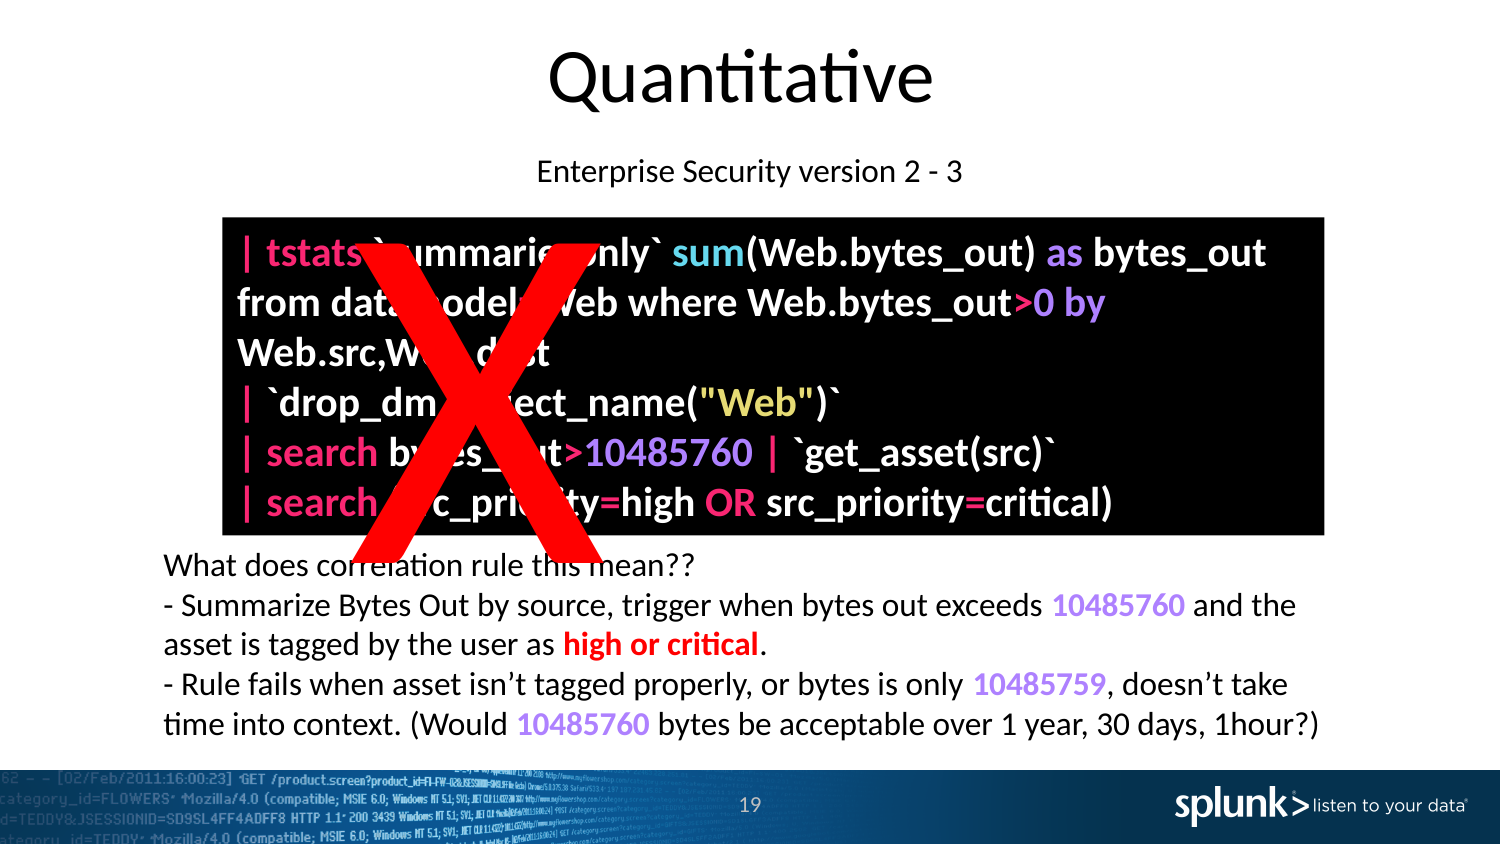

# Quantitative
X
Enterprise Security version 2 - 3
| tstats `summariesonly` sum(Web.bytes_out) as bytes_out from datamodel=Web where Web.bytes_out>0 by Web.src,Web.dest
| `drop_dm_object_name("Web")`
| search bytes_out>10485760 | `get_asset(src)`
| search (src_priority=high OR src_priority=critical)

What does correlation rule this mean??
- Summarize Bytes Out by source, trigger when bytes out exceeds 10485760 and the asset is tagged by the user as high or critical.
- Rule fails when asset isn’t tagged properly, or bytes is only 10485759, doesn’t take time into context. (Would 10485760 bytes be acceptable over 1 year, 30 days, 1hour?)
19